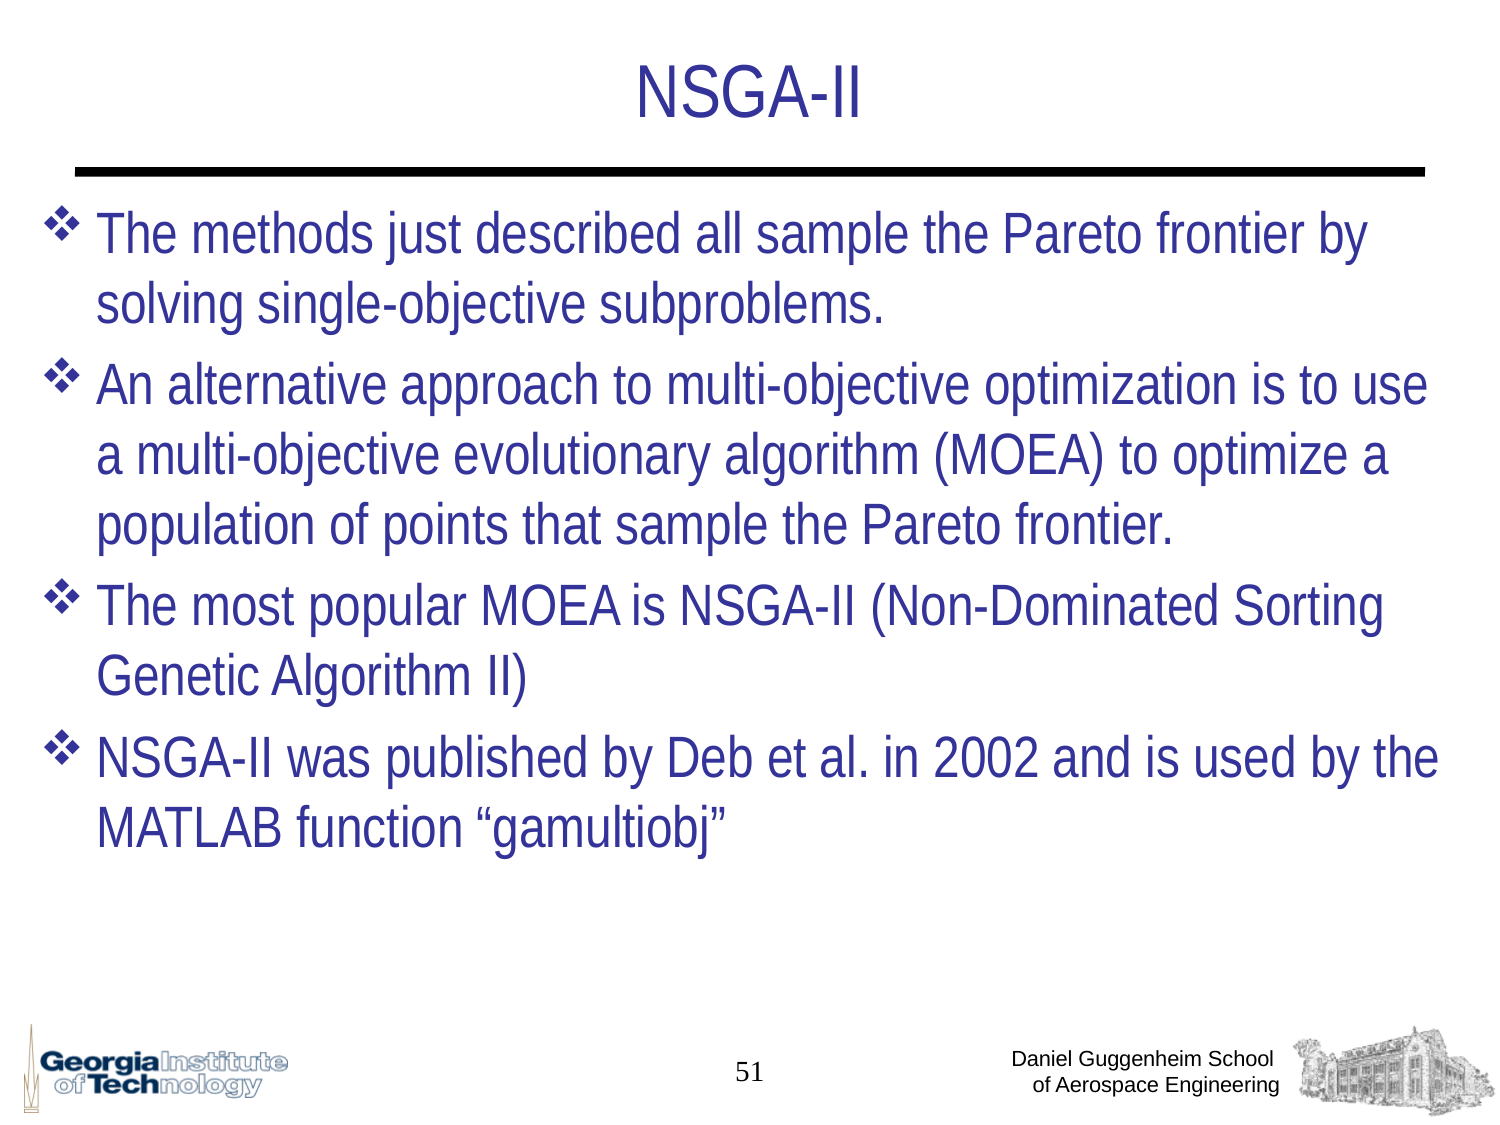

# NSGA-II
The methods just described all sample the Pareto frontier by solving single-objective subproblems.
An alternative approach to multi-objective optimization is to use a multi-objective evolutionary algorithm (MOEA) to optimize a population of points that sample the Pareto frontier.
The most popular MOEA is NSGA-II (Non-Dominated Sorting Genetic Algorithm II)
NSGA-II was published by Deb et al. in 2002 and is used by the MATLAB function “gamultiobj”